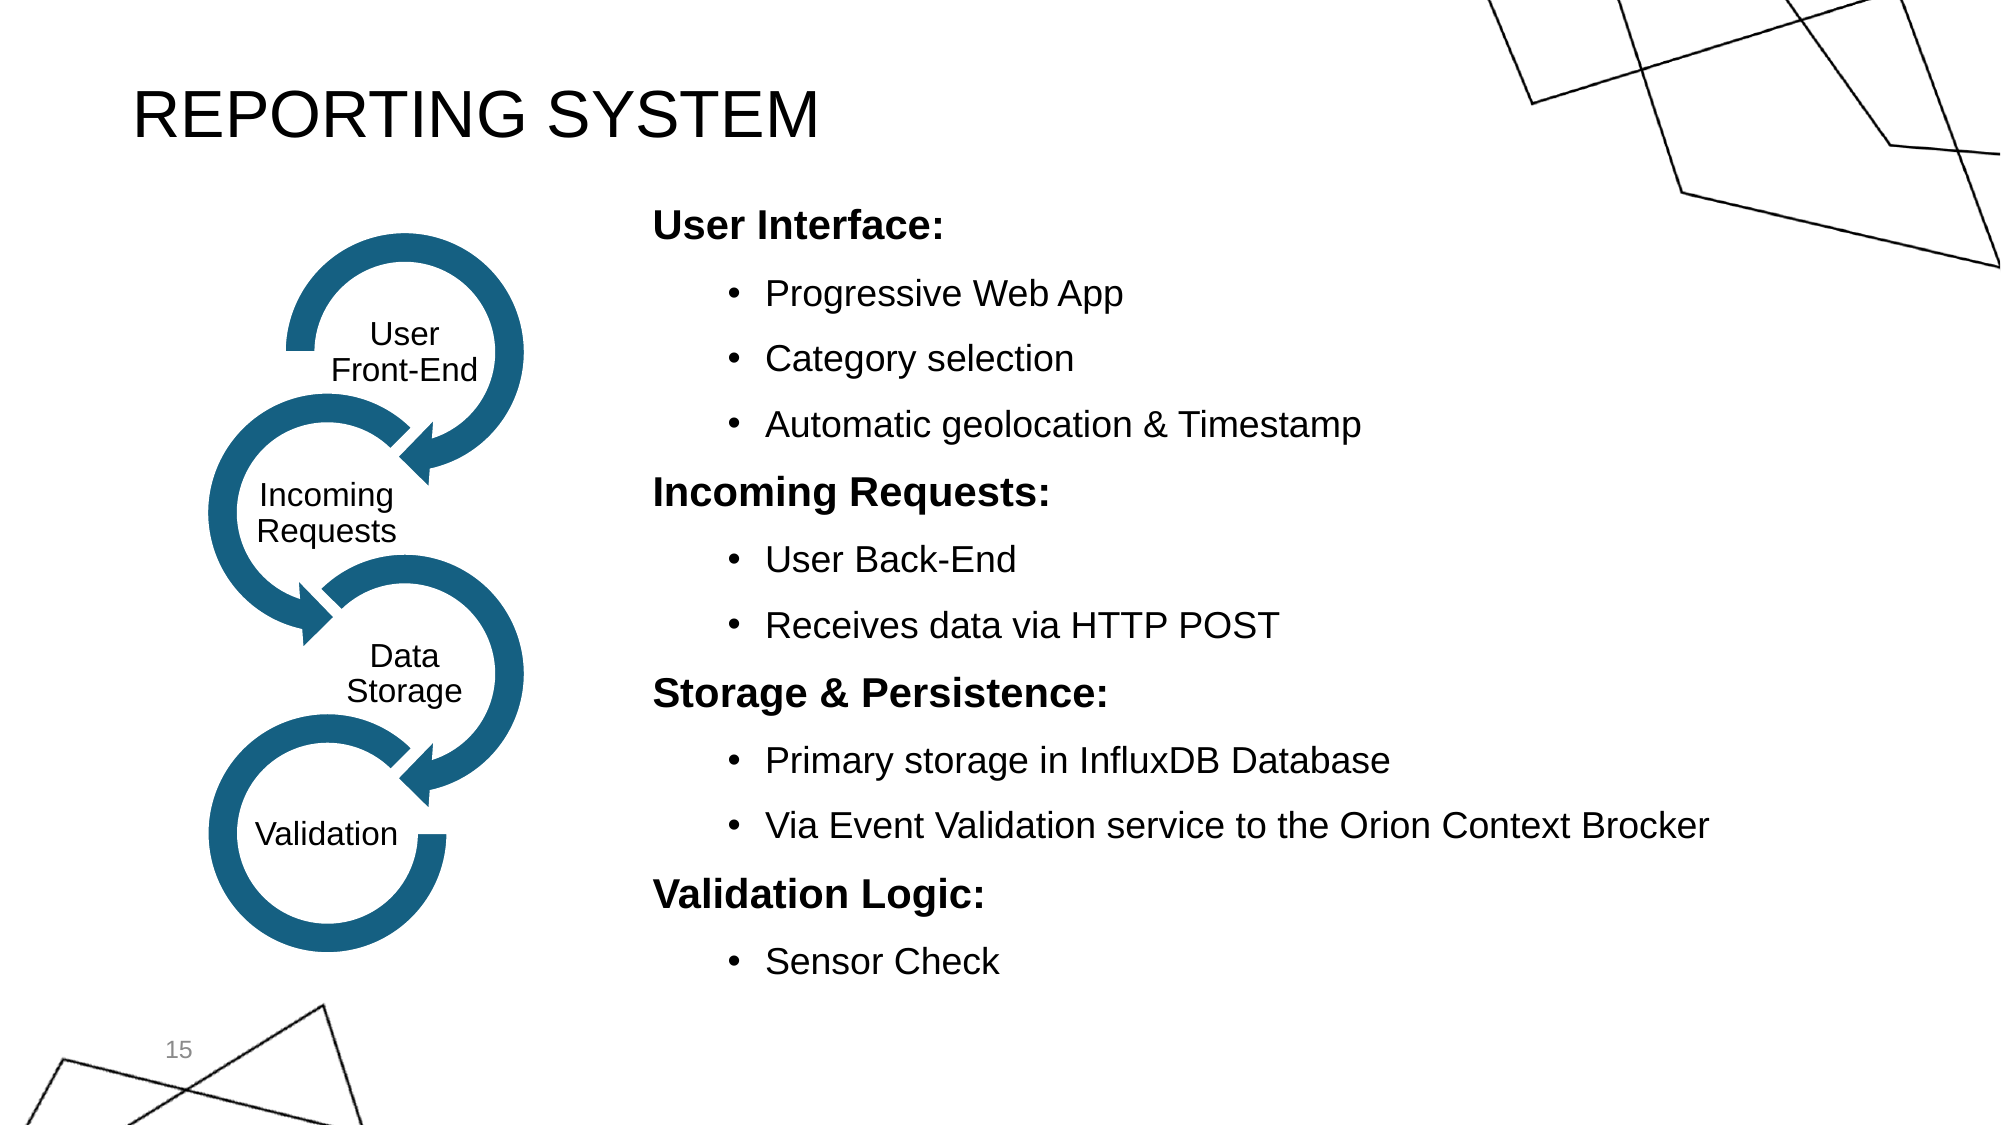

# Reporting system
User Interface:
Progressive Web App
Category selection
Automatic geolocation & Timestamp
Incoming Requests:
User Back-End
Receives data via HTTP POST
Storage & Persistence:
Primary storage in InfluxDB Database
Via Event Validation service to the Orion Context Brocker
Validation Logic:
Sensor Check
User Front-End
Incoming Requests
Data Storage
Validation
15